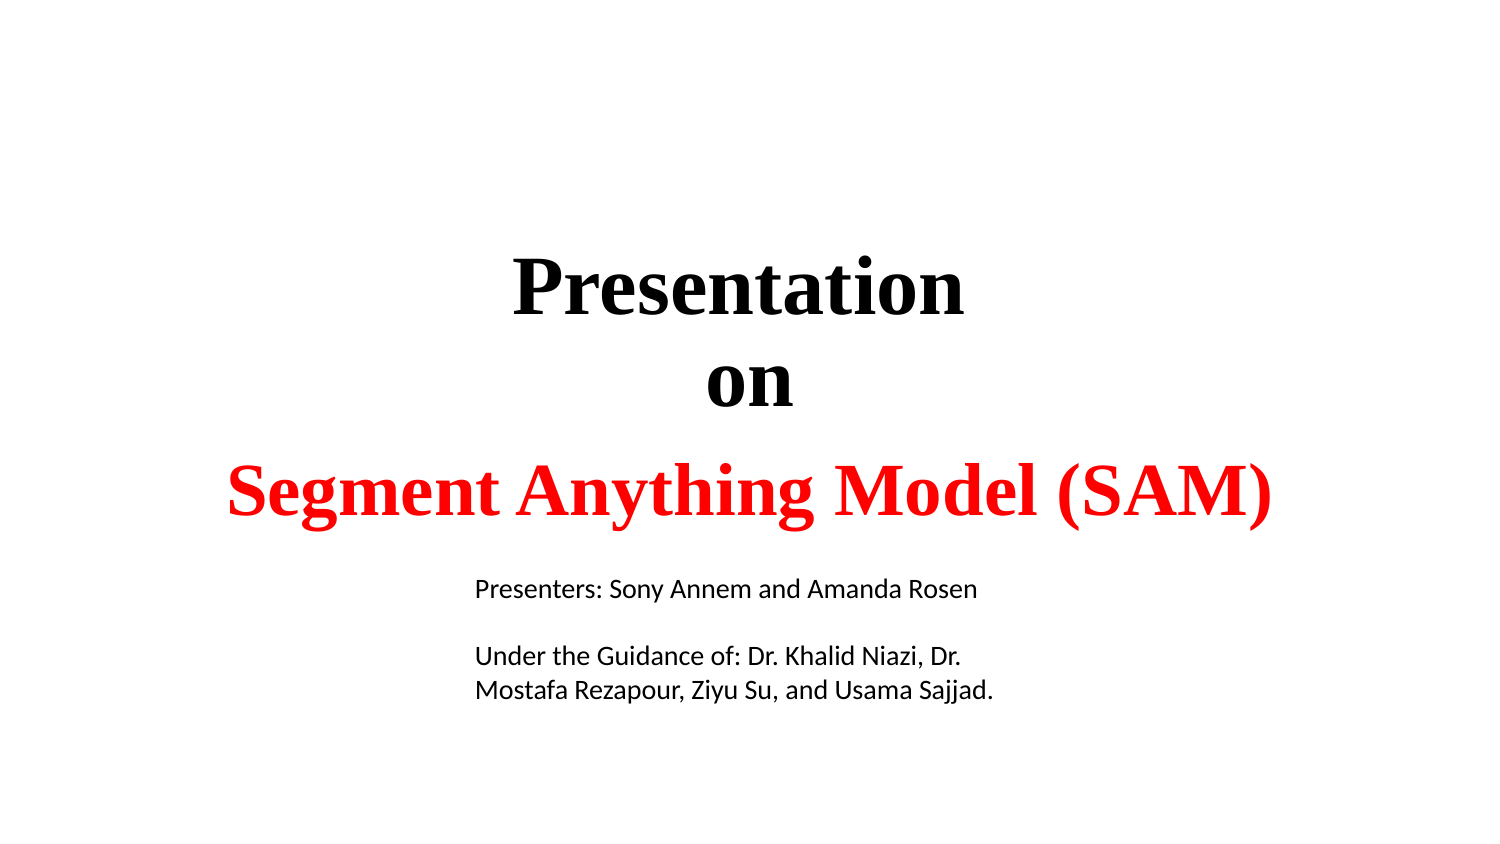

# Presentation on
Segment Anything Model (SAM)

Presenters: Sony Annem and Amanda Rosen

Under the Guidance of: Dr. Khalid Niazi, Dr. Mostafa Rezapour, Ziyu Su, and Usama Sajjad.